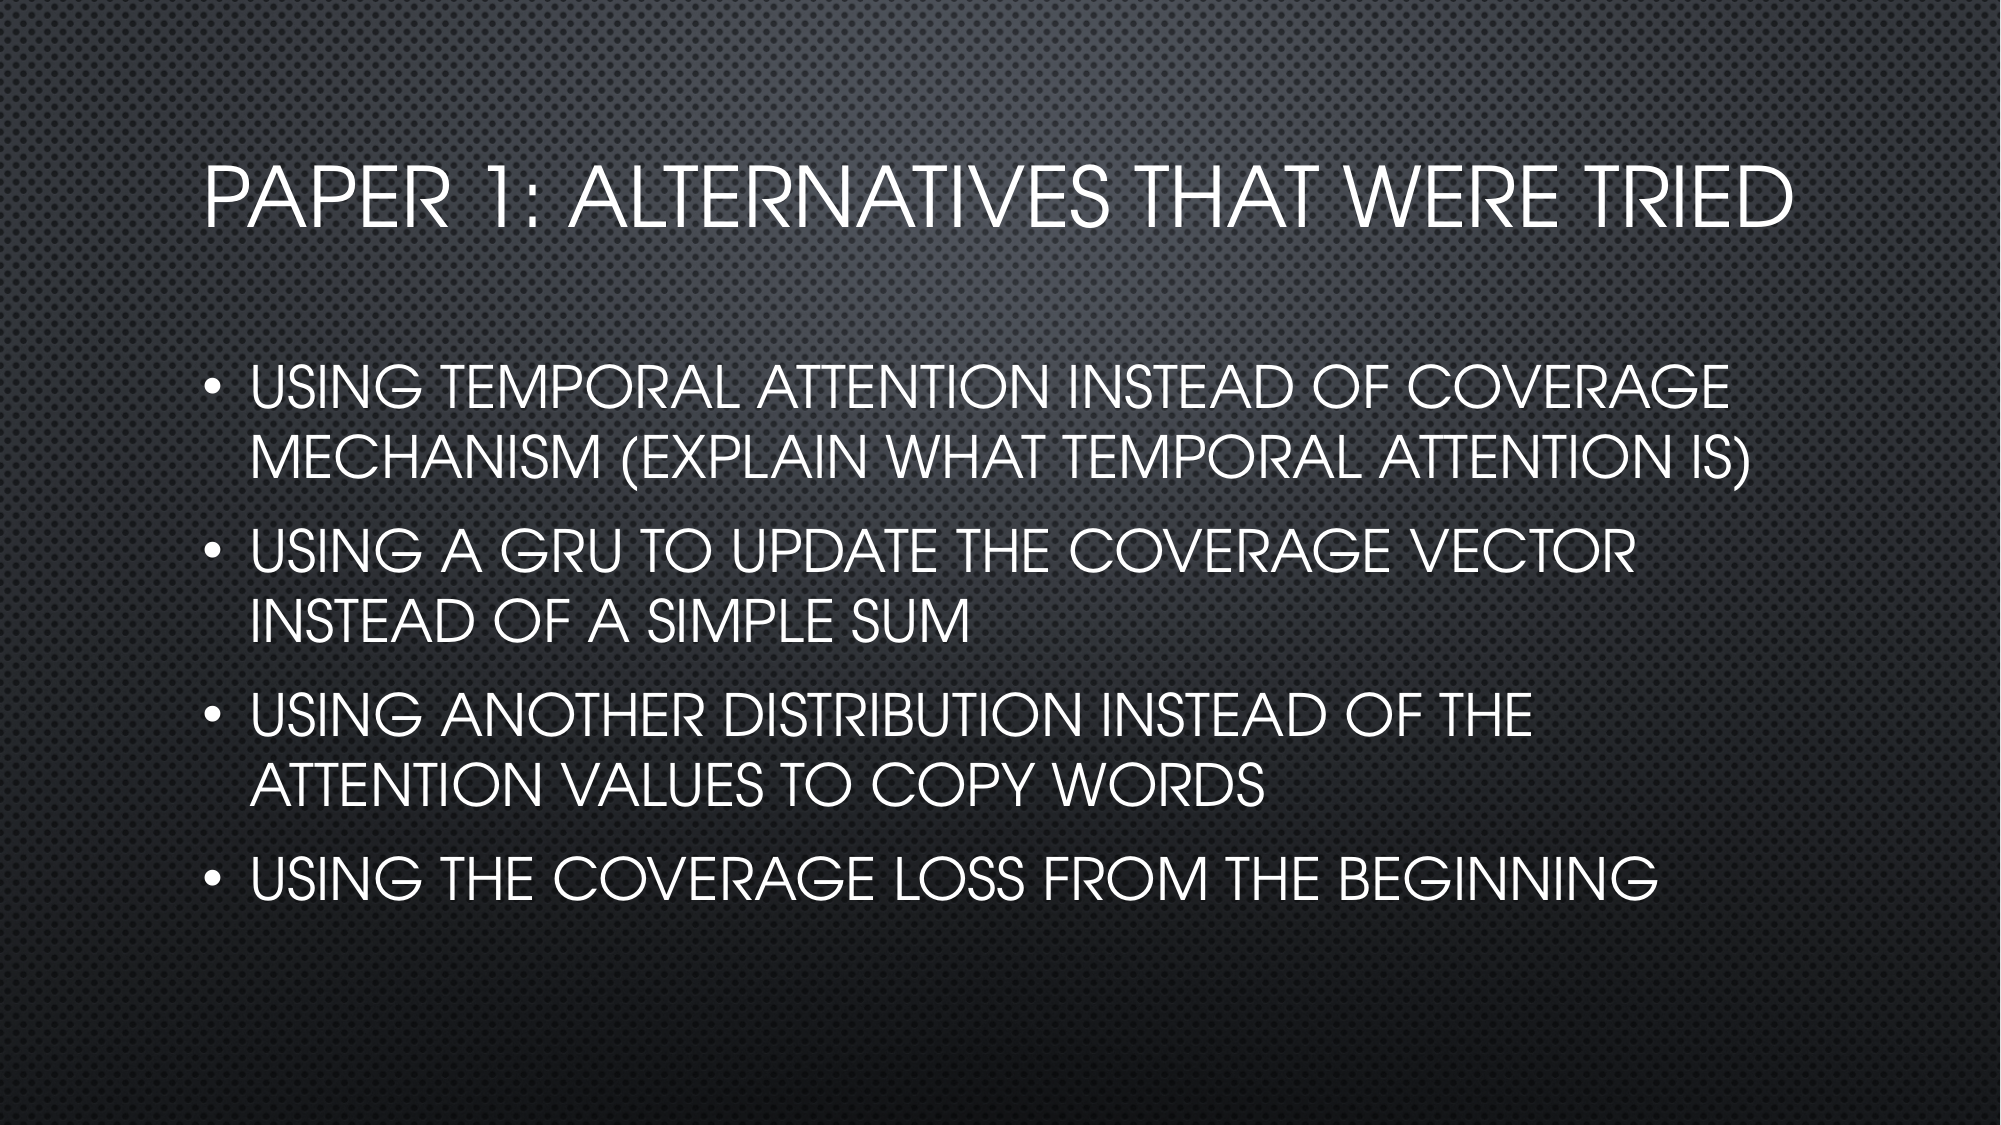

# Paper 1: Alternatives that were tried
Using temporal Attention instead of Coverage Mechanism (Explain what temporal Attention is)
Using a GRU to update the Coverage vector instead of a simple Sum
Using another distribution instead of the attention values to copy words
Using the coverage loss from the beginning